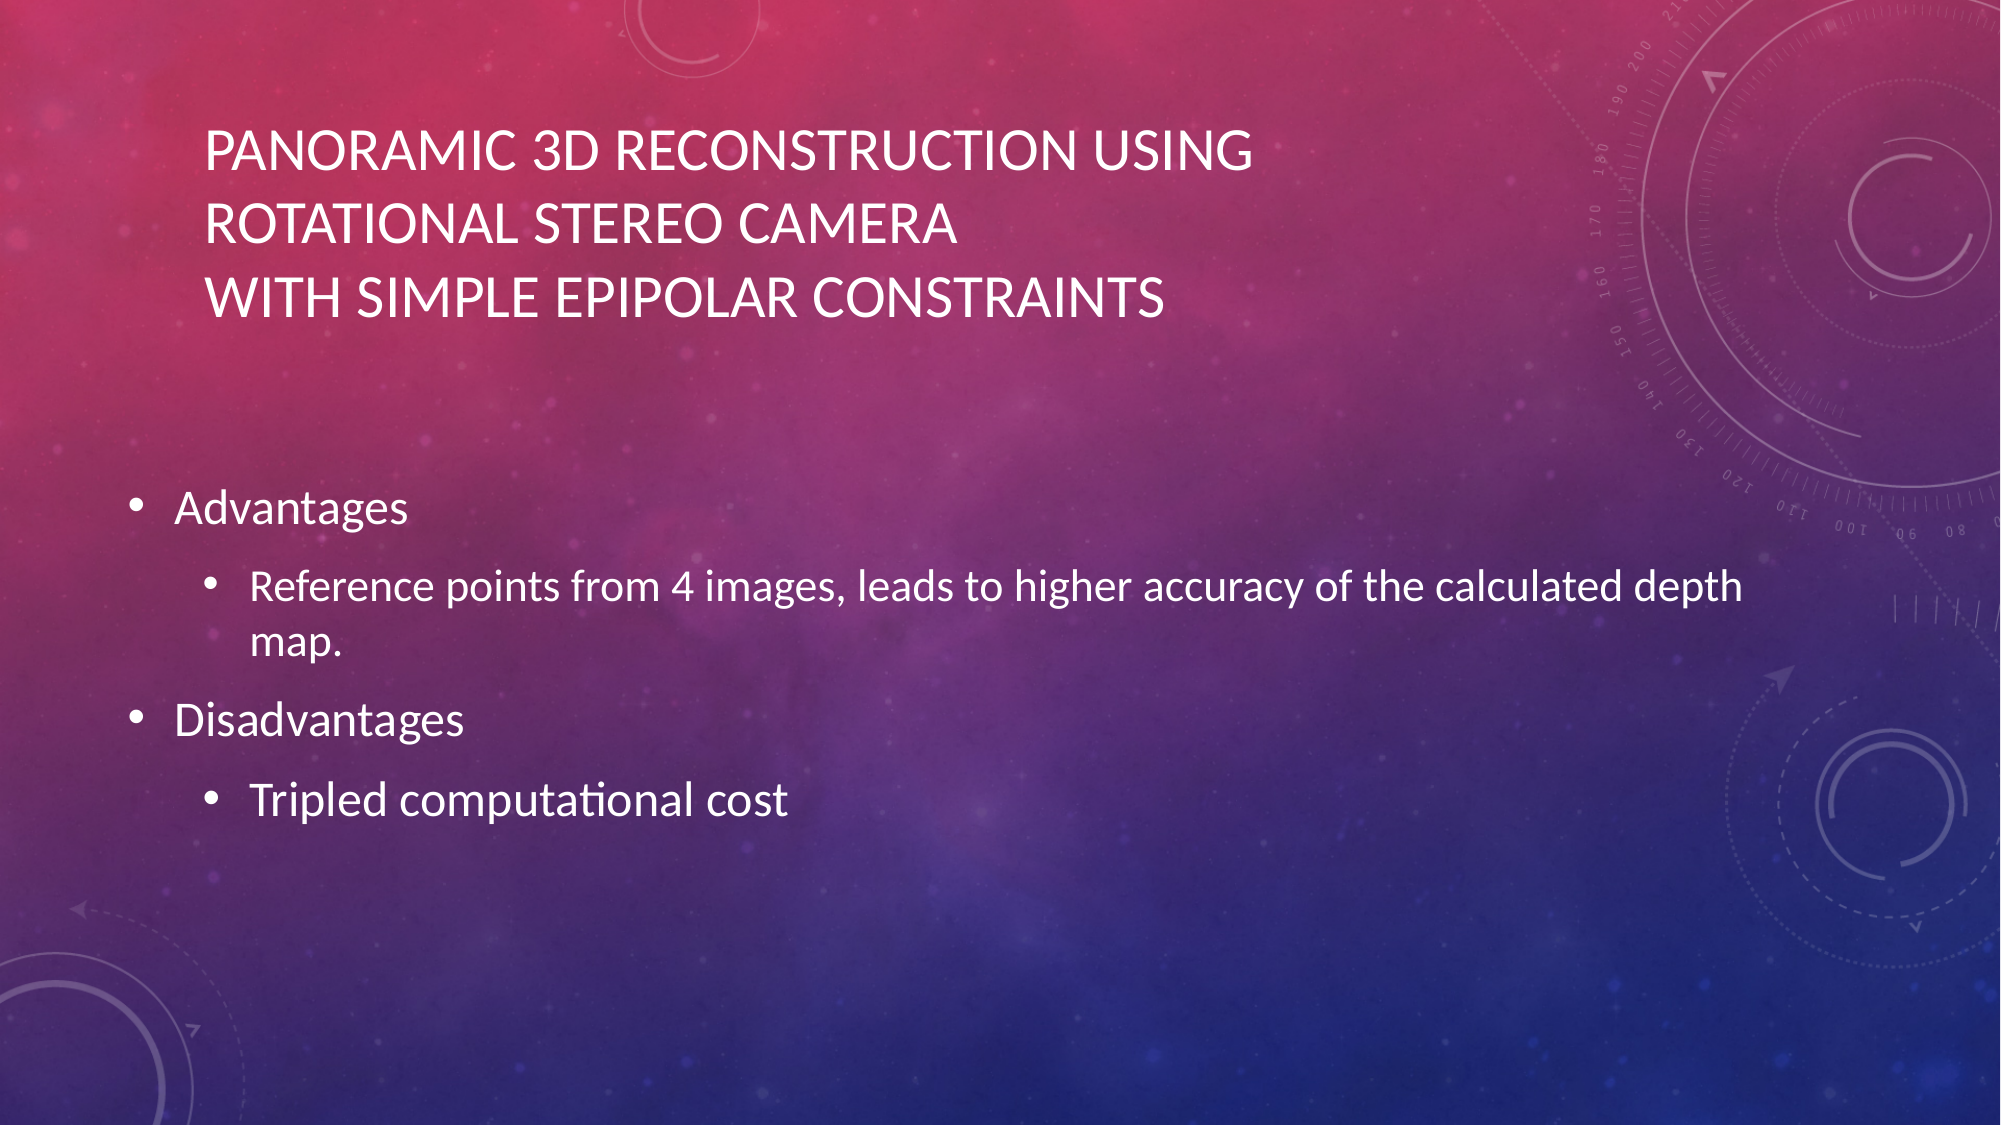

# Panoramic 3D Reconstruction Using Rotational Stereo Camera with Simple Epipolar Constraints
Advantages
Reference points from 4 images, leads to higher accuracy of the calculated depth map.
Disadvantages
Tripled computational cost